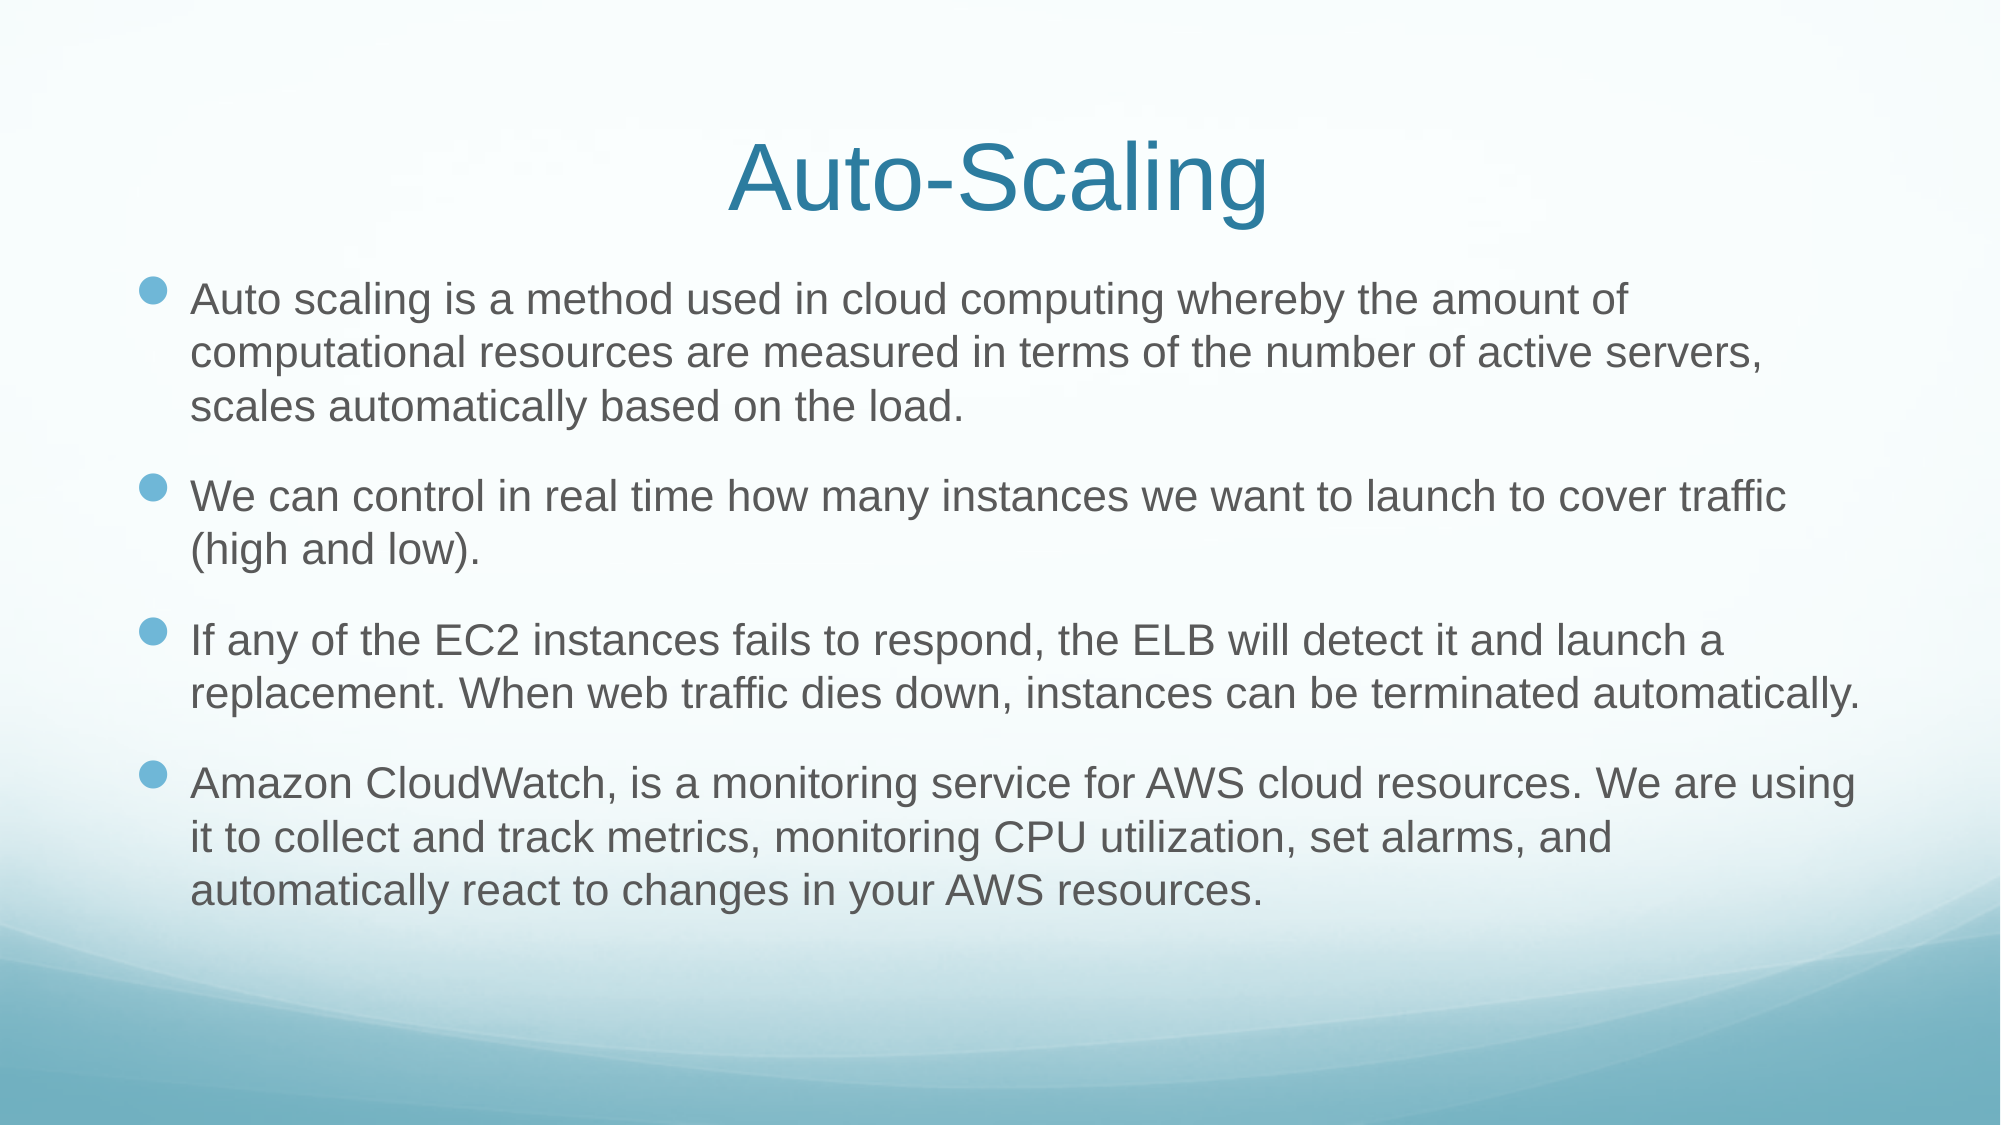

# Auto-Scaling
Auto scaling is a method used in cloud computing whereby the amount of computational resources are measured in terms of the number of active servers, scales automatically based on the load.
We can control in real time how many instances we want to launch to cover traffic (high and low).
If any of the EC2 instances fails to respond, the ELB will detect it and launch a replacement. When web traffic dies down, instances can be terminated automatically.
Amazon CloudWatch, is a monitoring service for AWS cloud resources. We are using it to collect and track metrics, monitoring CPU utilization, set alarms, and automatically react to changes in your AWS resources.